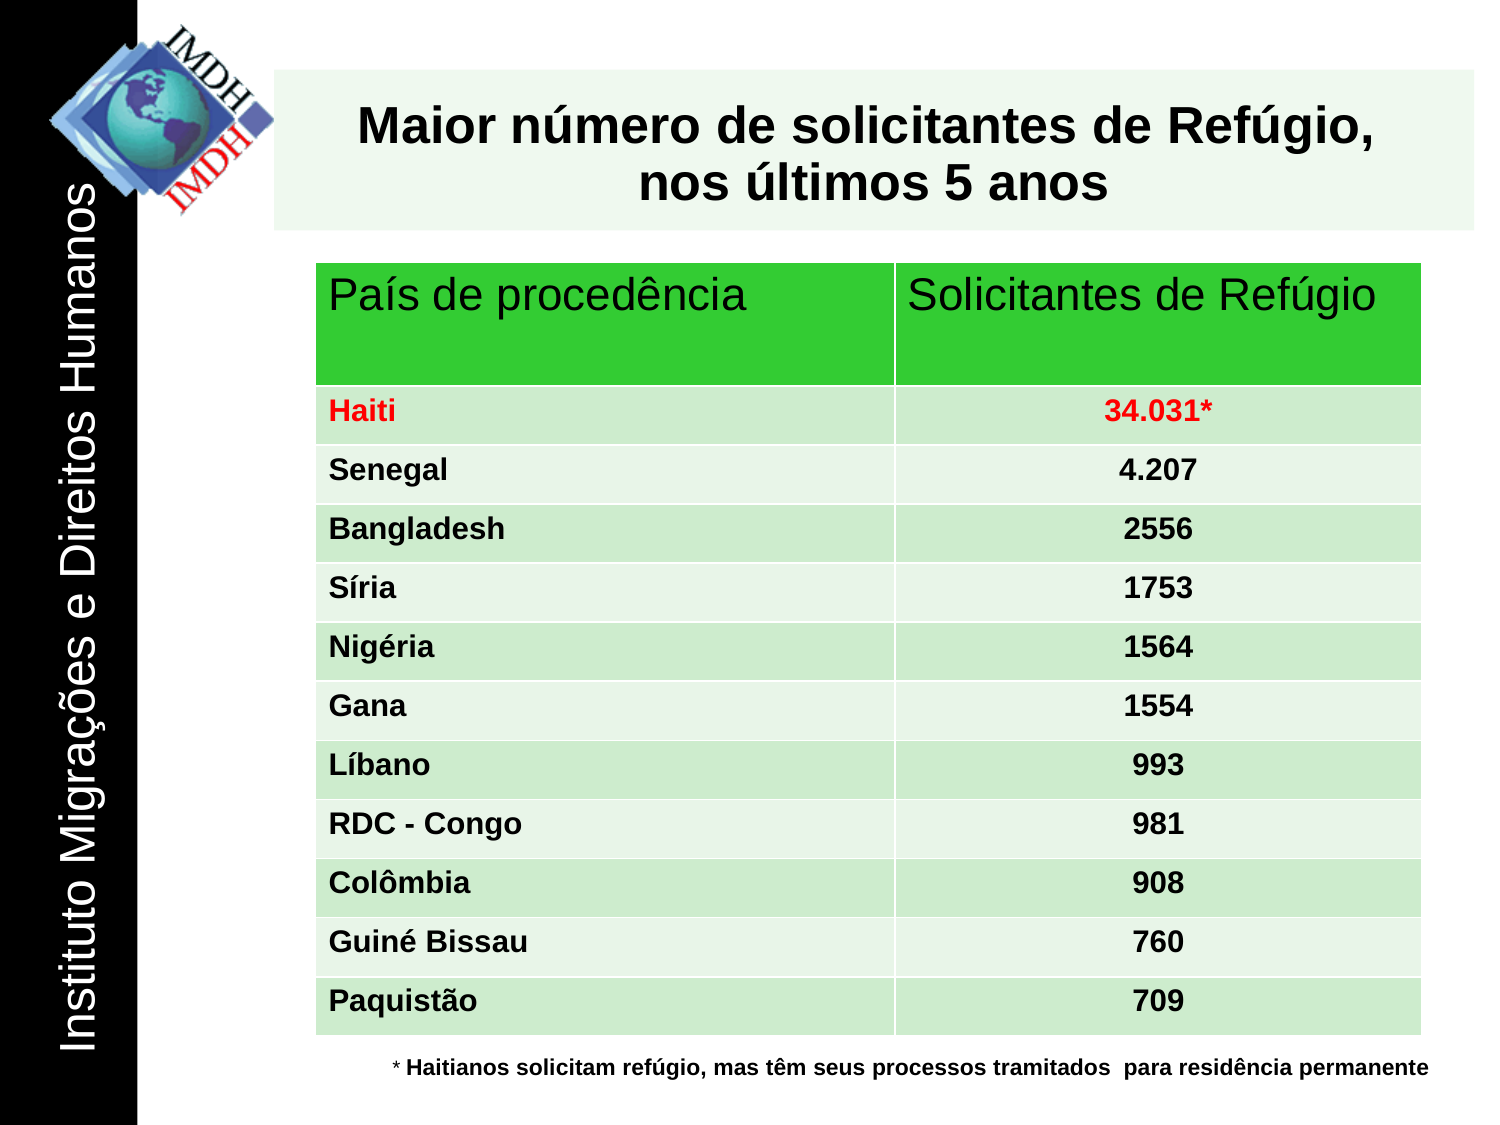

# Maior número de solicitantes de Refúgio, nos últimos 5 anos
| País de procedência | Solicitantes de Refúgio |
| --- | --- |
| Haiti | 34.031\* |
| Senegal | 4.207 |
| Bangladesh | 2556 |
| Síria | 1753 |
| Nigéria | 1564 |
| Gana | 1554 |
| Líbano | 993 |
| RDC - Congo | 981 |
| Colômbia | 908 |
| Guiné Bissau | 760 |
| Paquistão | 709 |
* Haitianos solicitam refúgio, mas têm seus processos tramitados  para residência permanente